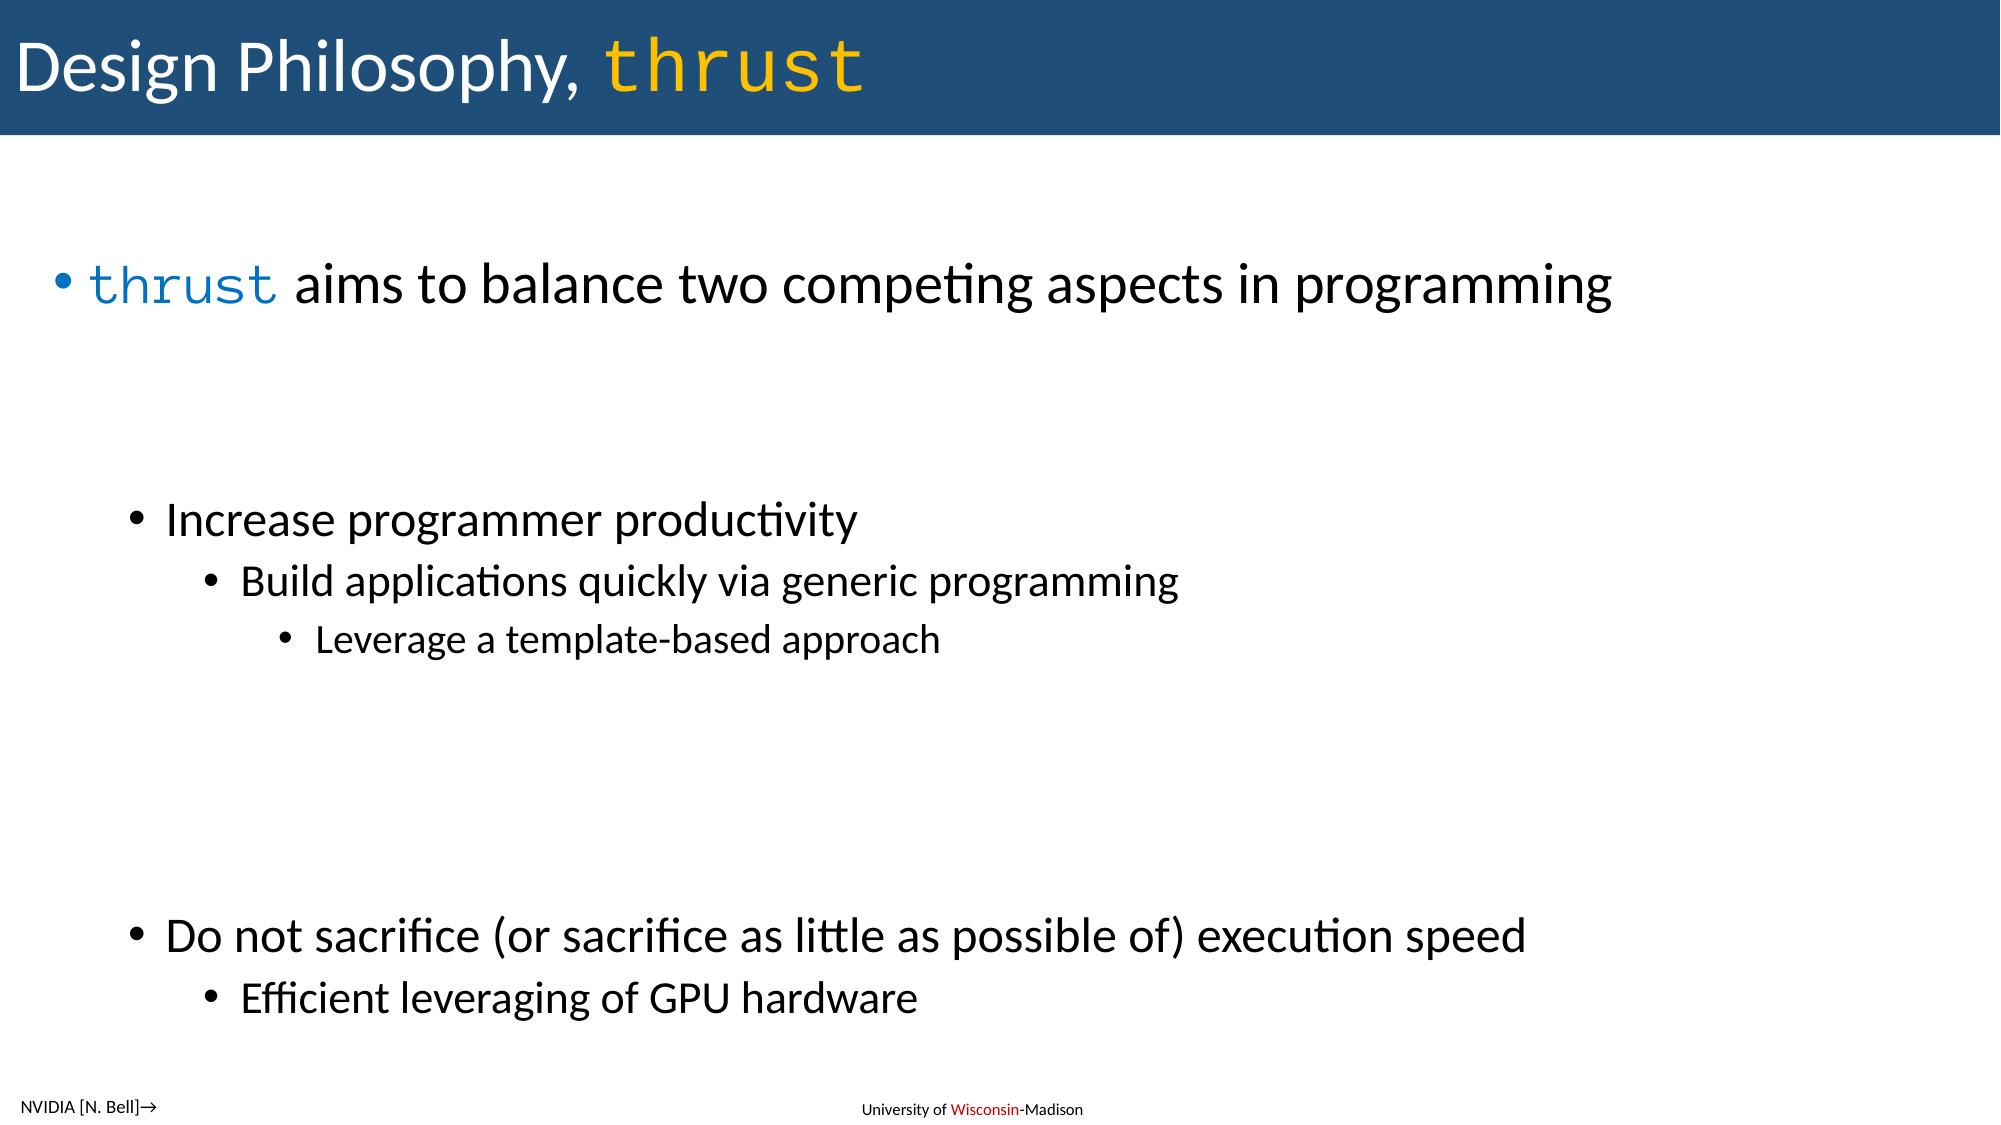

# Design Philosophy, thrust
thrust aims to balance two competing aspects in programming

Increase programmer productivity
Build applications quickly via generic programming
Leverage a template-based approach

Do not sacrifice (or sacrifice as little as possible of) execution speed
Efficient leveraging of GPU hardware
NVIDIA [N. Bell]→